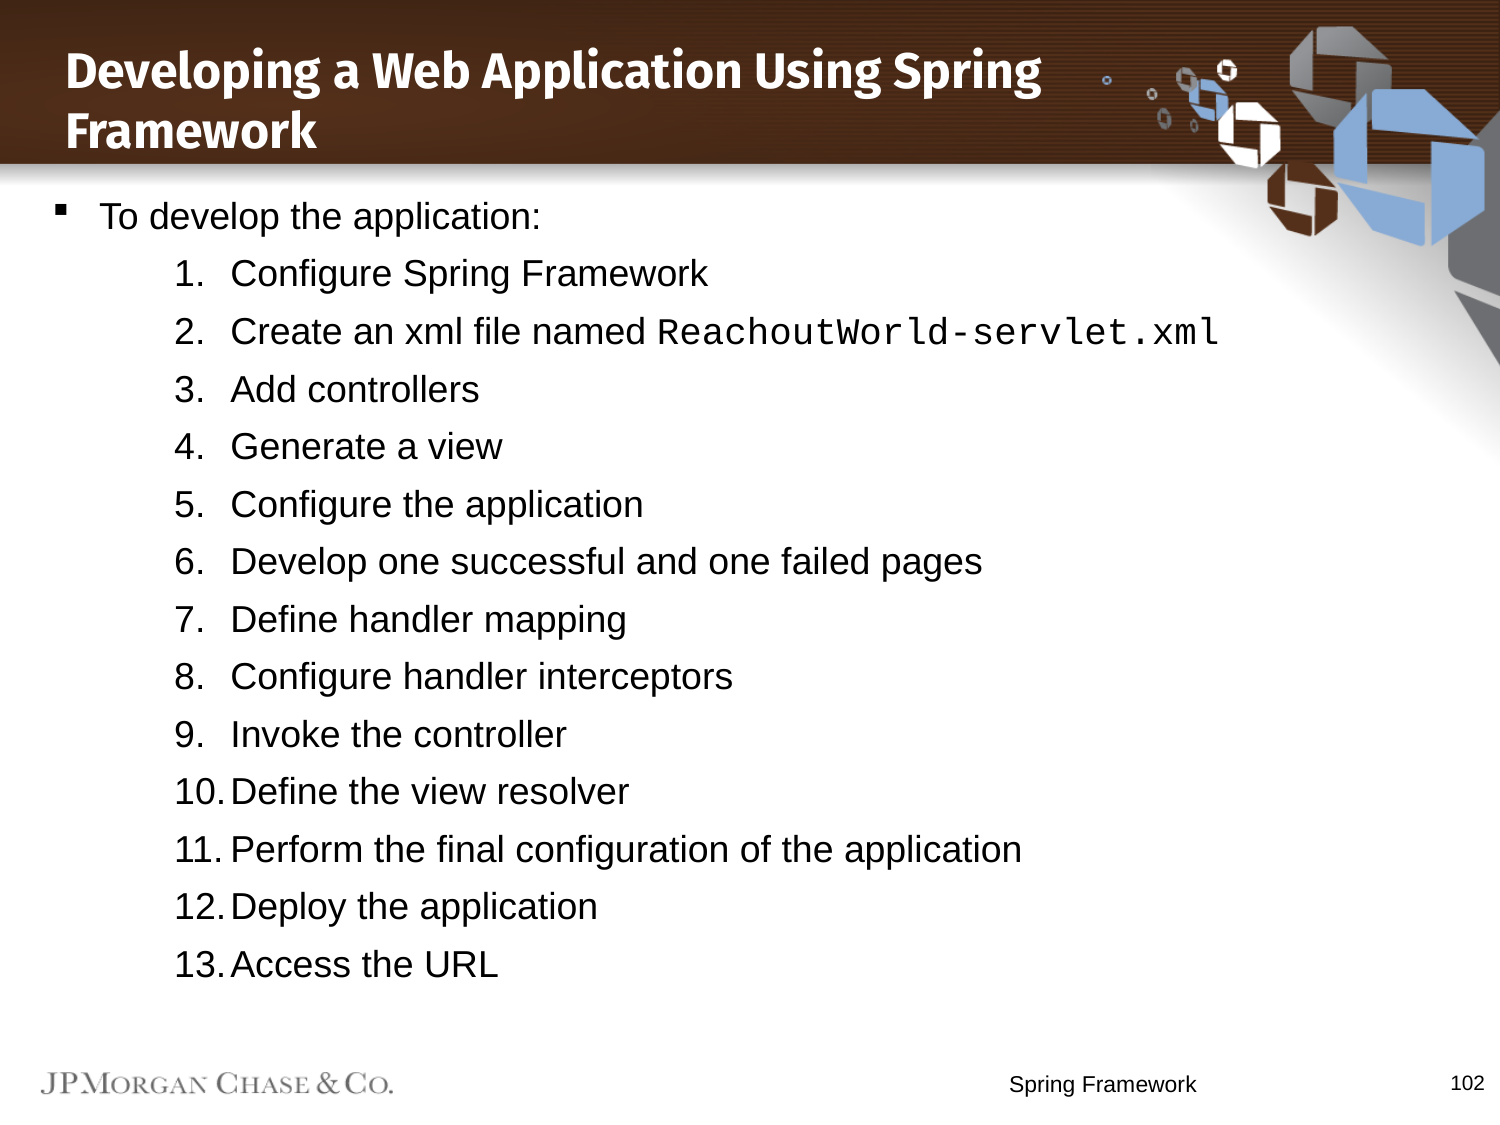

Developing a Web Application Using Spring Framework
To develop the application:
Configure Spring Framework
Create an xml file named ReachoutWorld-servlet.xml
Add controllers
Generate a view
Configure the application
Develop one successful and one failed pages
Define handler mapping
Configure handler interceptors
Invoke the controller
Define the view resolver
Perform the final configuration of the application
Deploy the application
Access the URL

Spring Framework
102